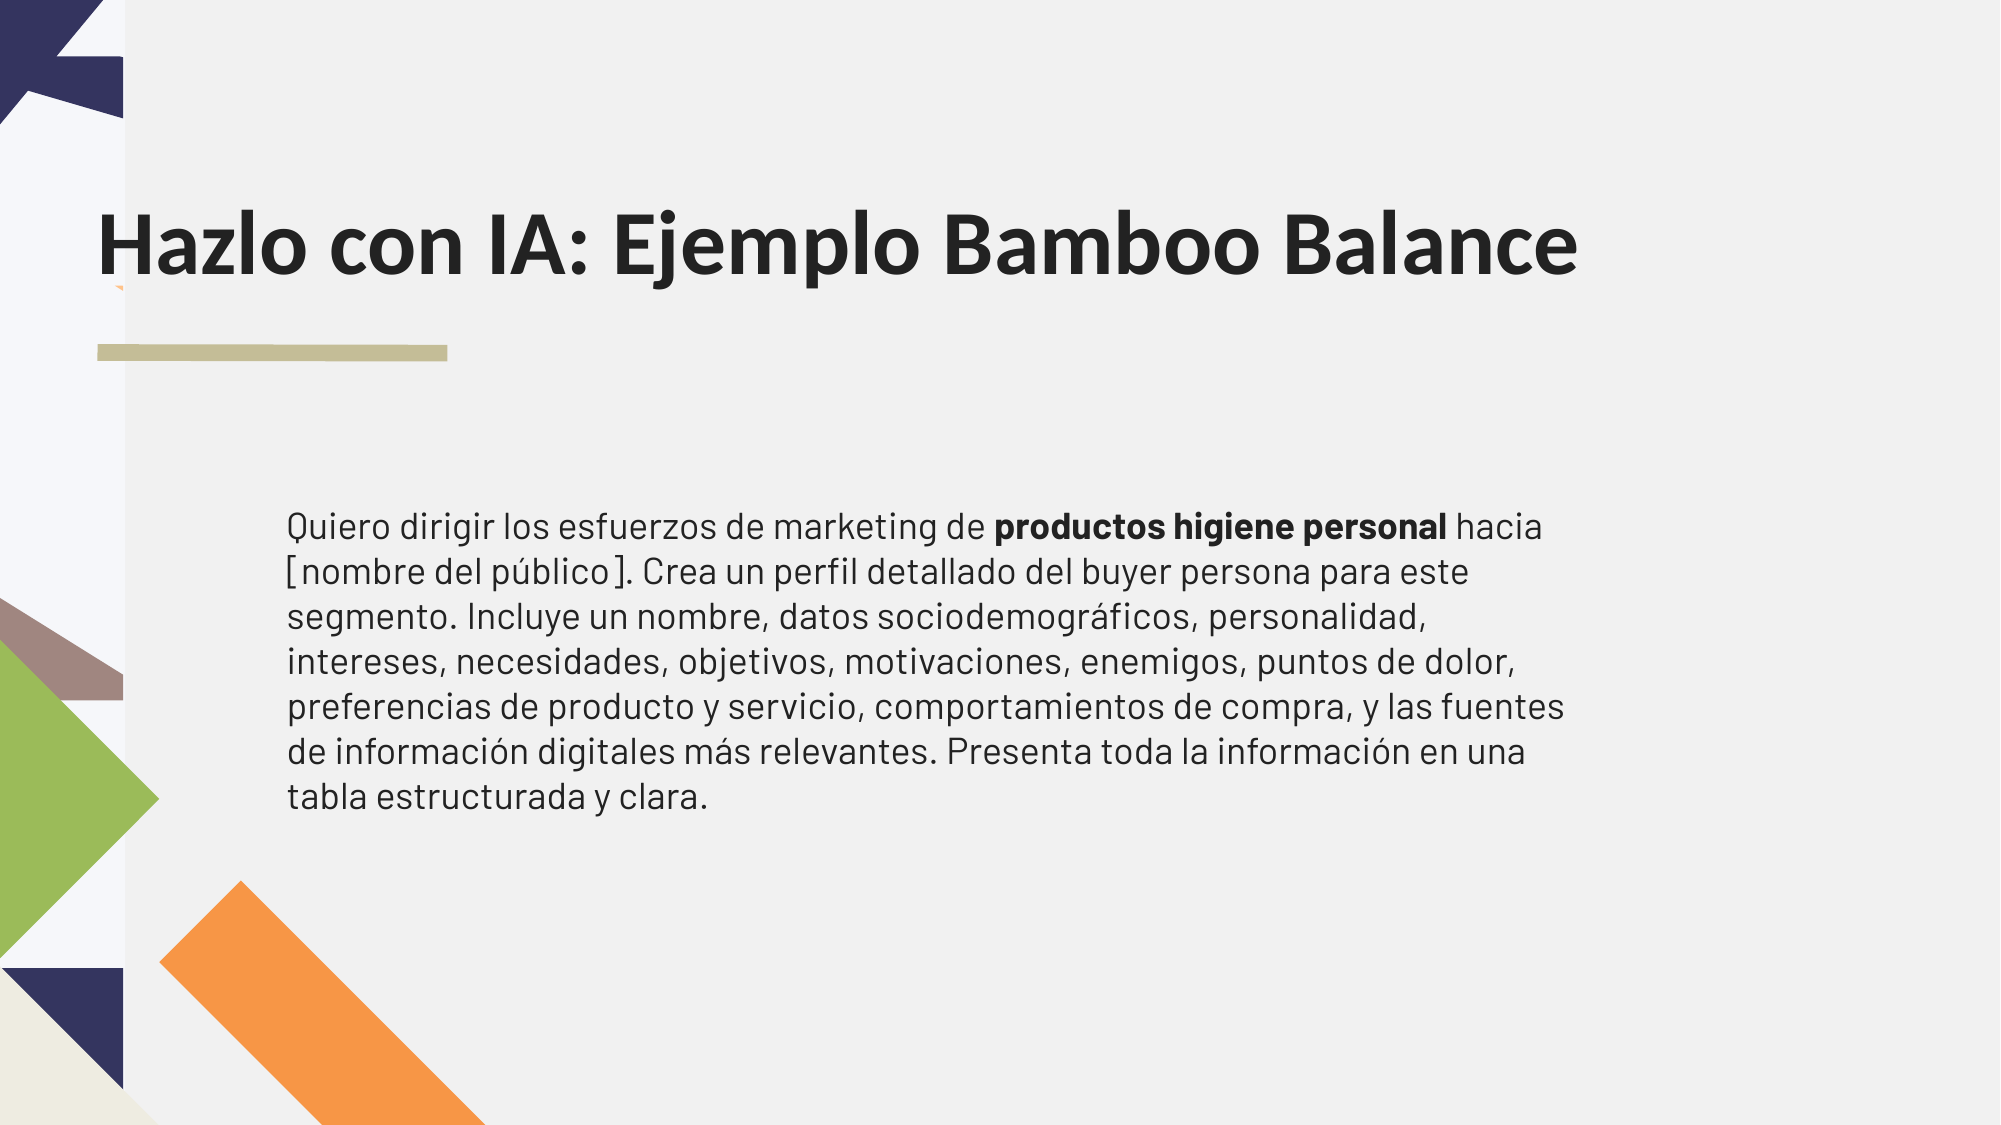

# Hazlo con IA: Ejemplo Bamboo Balance
Quiero dirigir los esfuerzos de marketing de productos higiene personal hacia [nombre del público]. Crea un perfil detallado del buyer persona para este segmento. Incluye un nombre, datos sociodemográficos, personalidad, intereses, necesidades, objetivos, motivaciones, enemigos, puntos de dolor, preferencias de producto y servicio, comportamientos de compra, y las fuentes de información digitales más relevantes. Presenta toda la información en una tabla estructurada y clara.